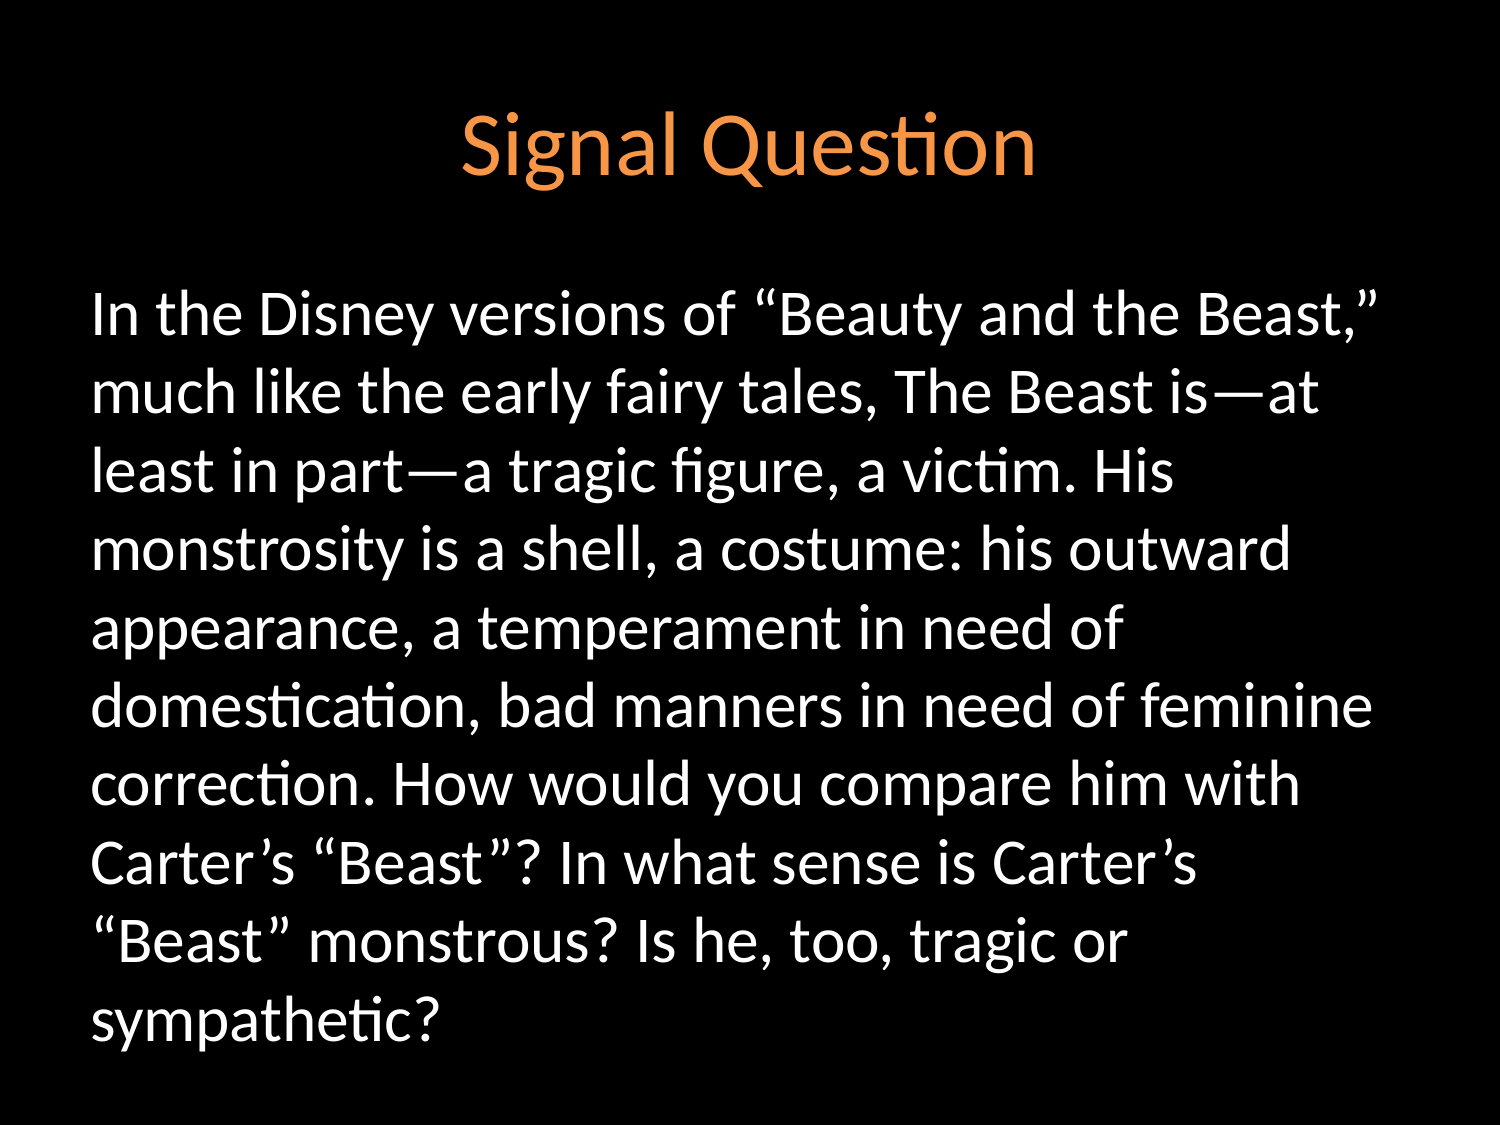

# Signal Question
In the Disney versions of “Beauty and the Beast,” much like the early fairy tales, The Beast is—at least in part—a tragic figure, a victim. His monstrosity is a shell, a costume: his outward appearance, a temperament in need of domestication, bad manners in need of feminine correction. How would you compare him with Carter’s “Beast”? In what sense is Carter’s “Beast” monstrous? Is he, too, tragic or sympathetic?